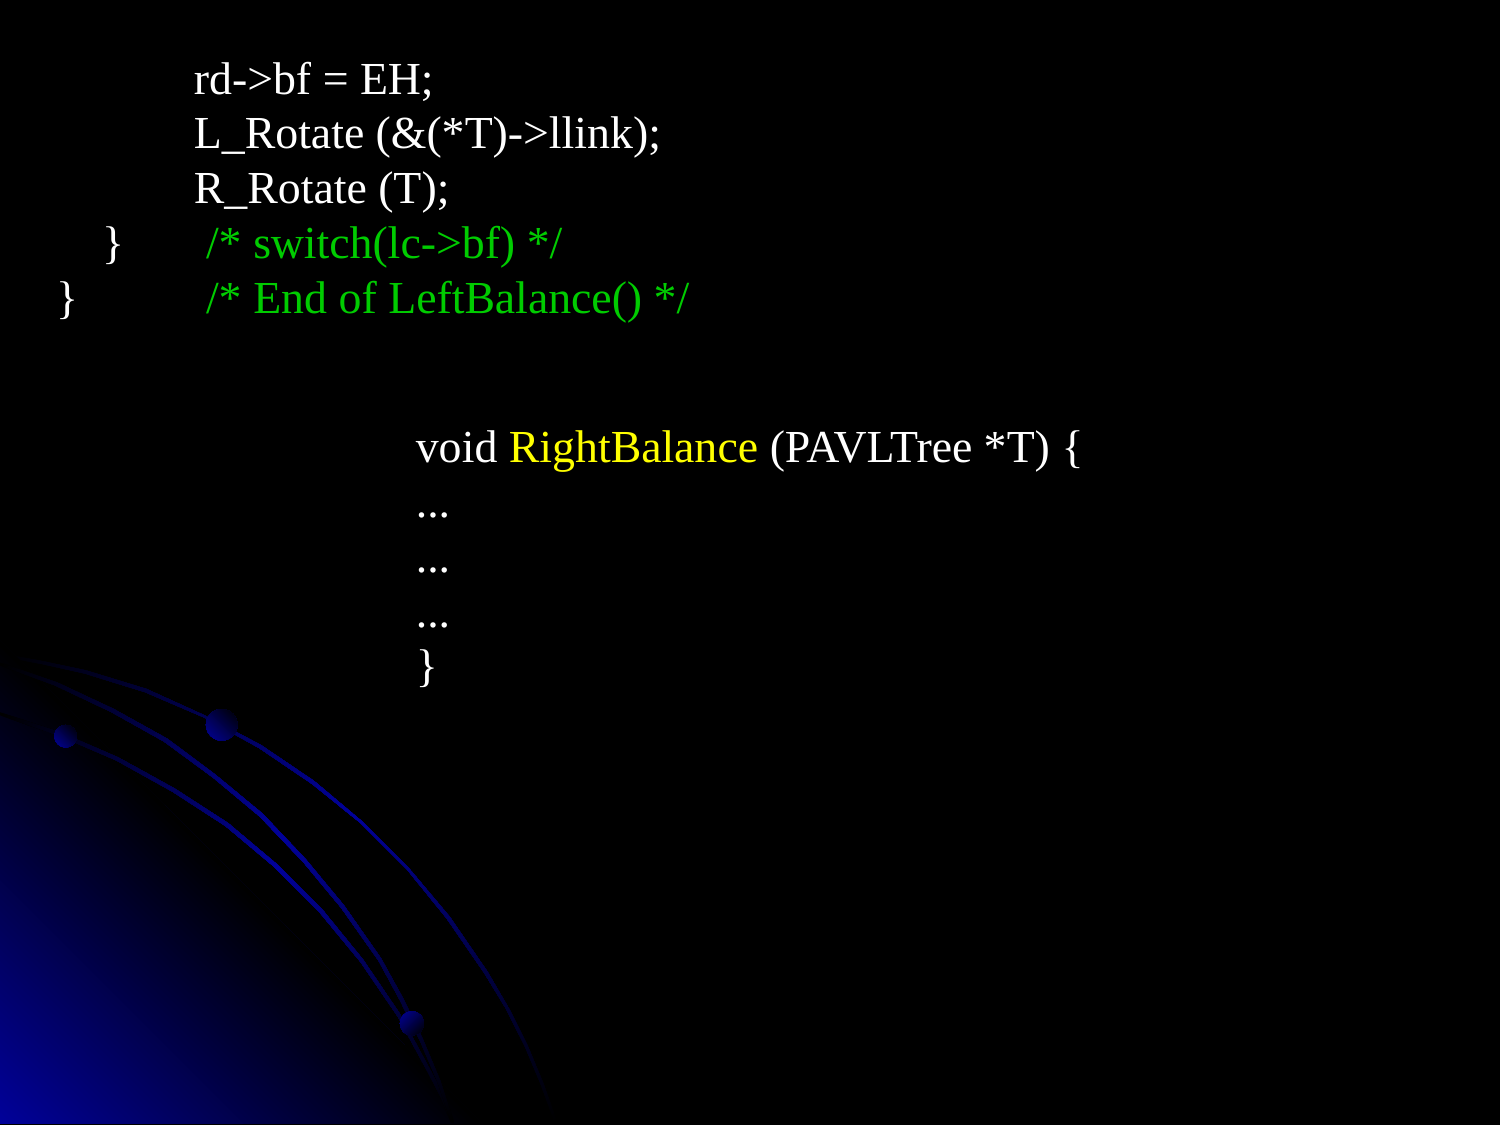

rd->bf = EH;
            L_Rotate (&(*T)->llink);
            R_Rotate (T);
    }	/* switch(lc->bf) */
}	/* End of LeftBalance() */
void RightBalance (PAVLTree *T) {
...
...
...
}